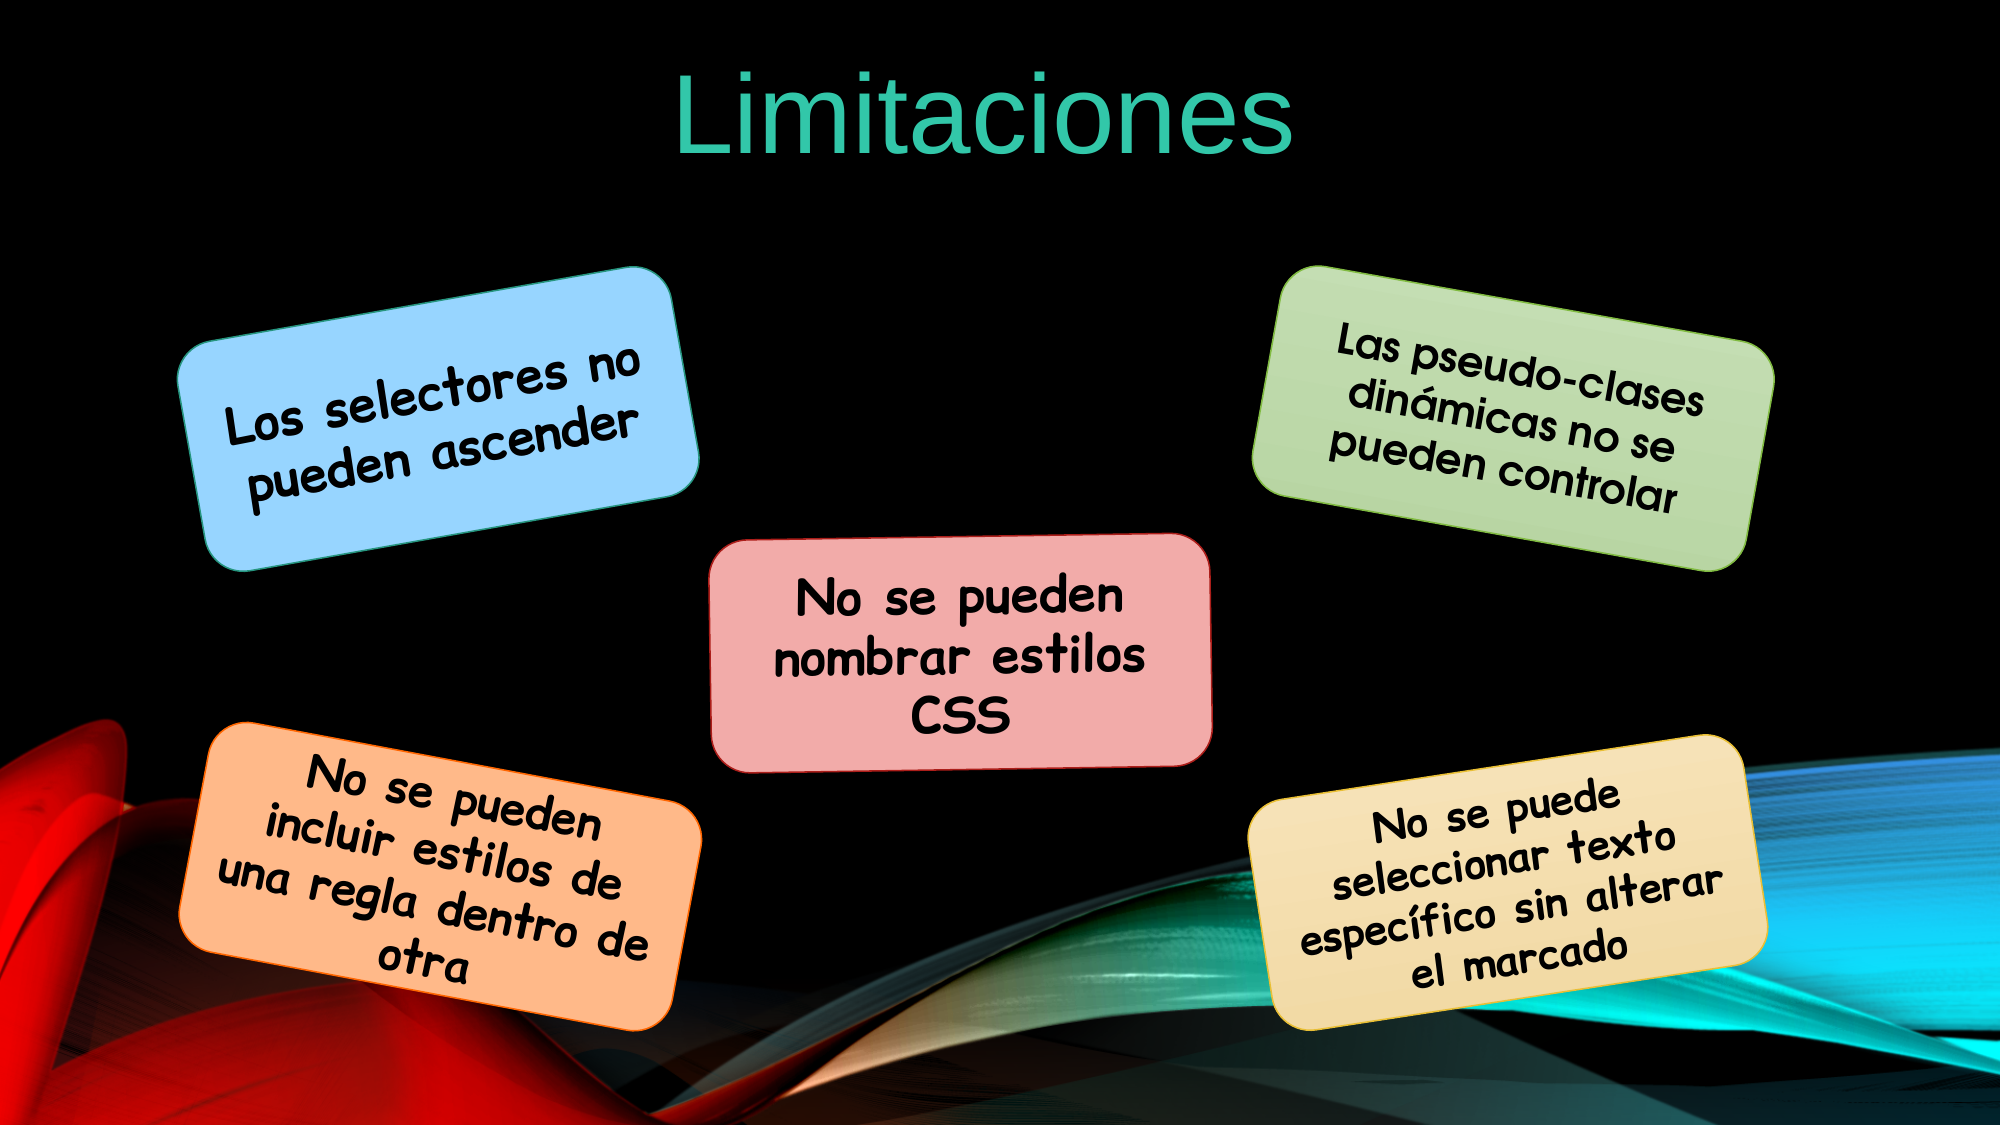

Limitaciones
Las pseudo-clases dinámicas no se pueden controlar
Los selectores no pueden ascender
No se pueden nombrar estilos CSS
No se pueden incluir estilos de una regla dentro de otra
No se puede seleccionar texto específico sin alterar el marcado